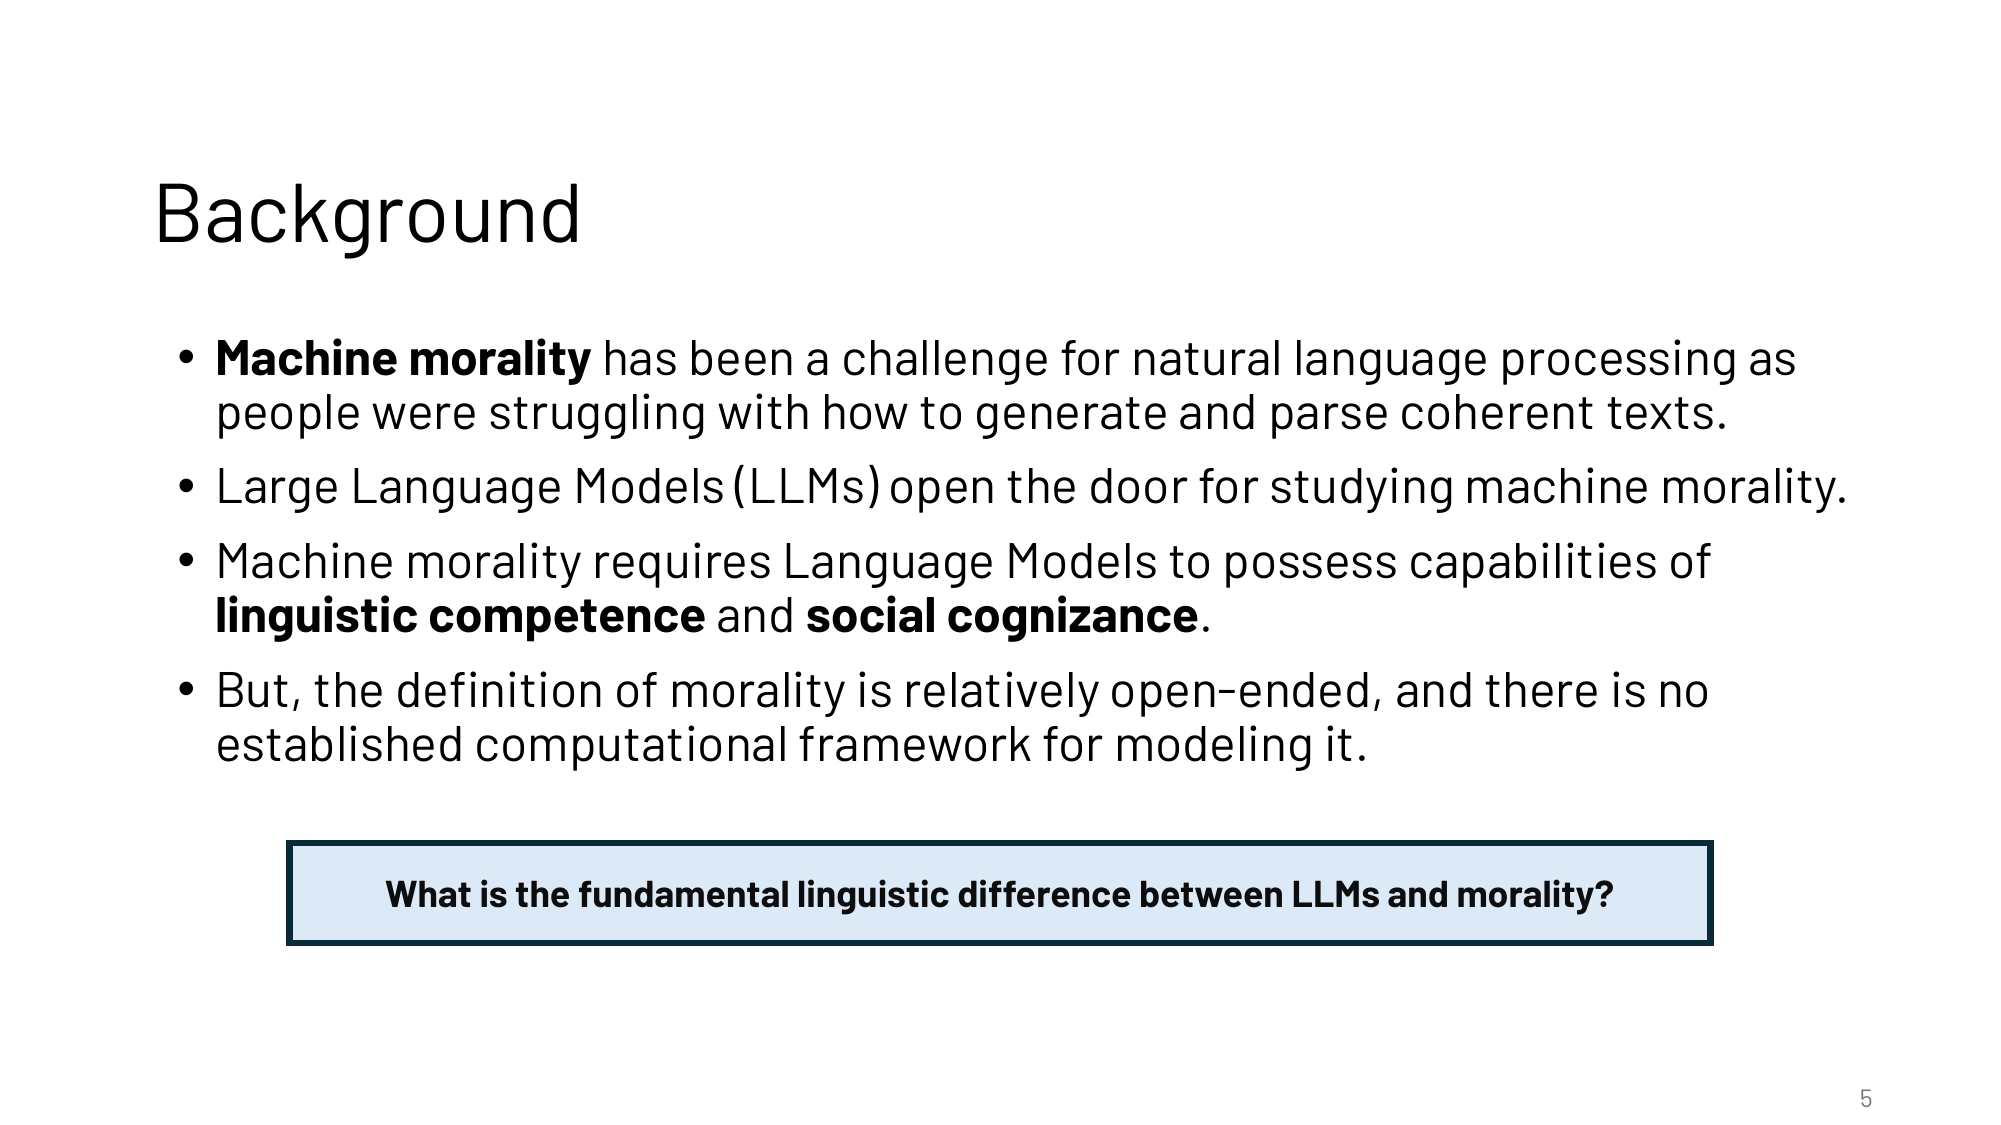

# Background
Machine morality has been a challenge for natural language processing as people were struggling with how to generate and parse coherent texts.
Large Language Models (LLMs) open the door for studying machine morality.
Machine morality requires Language Models to possess capabilities of linguistic competence and social cognizance.
But, the definition of morality is relatively open-ended, and there is no established computational framework for modeling it.

What is the fundamental linguistic difference between LLMs and morality?

5
5